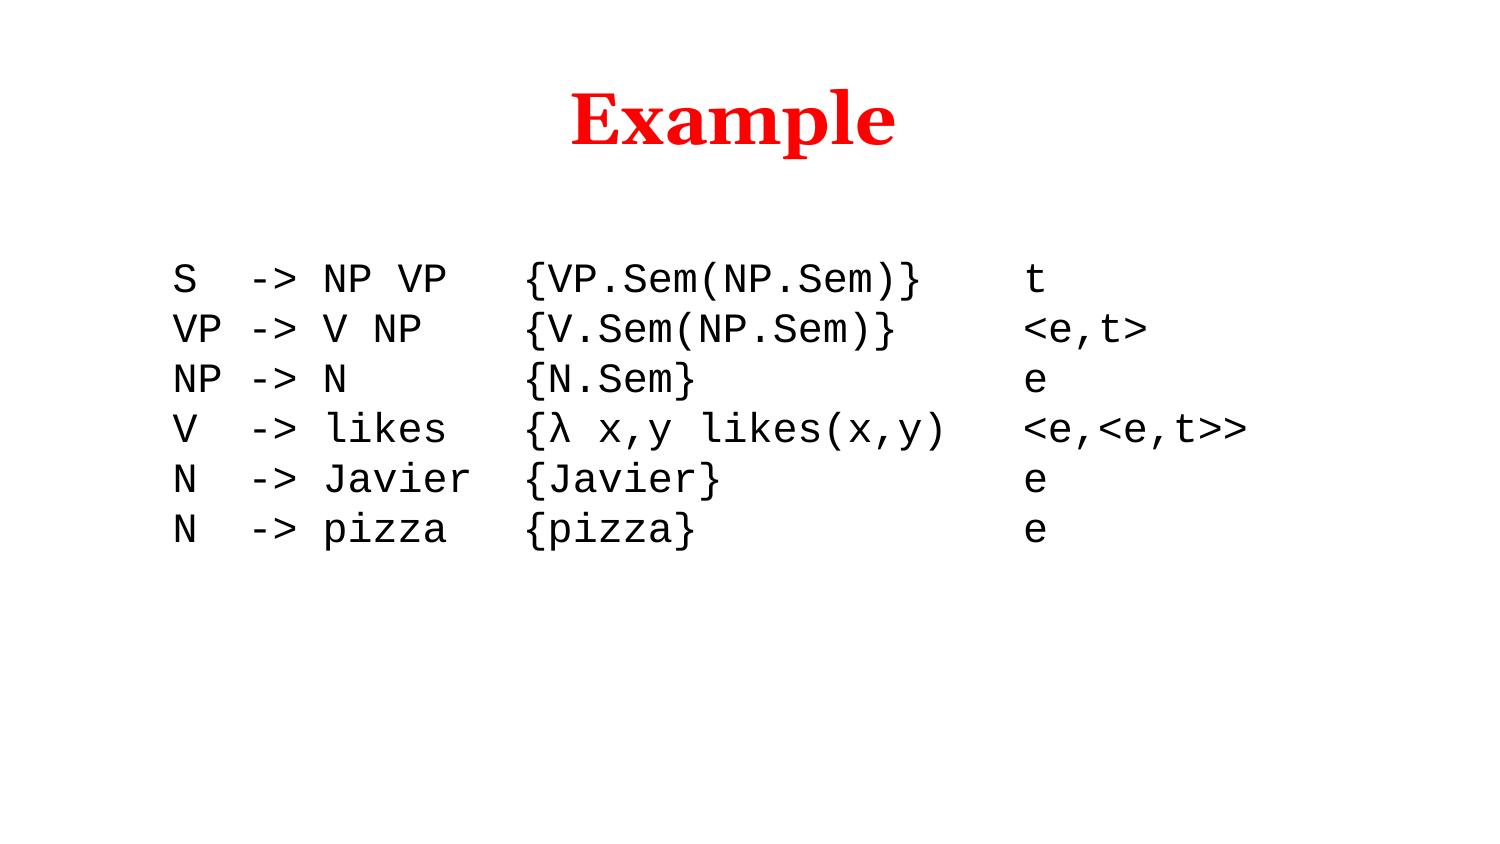

# Example
S  -> NP VP   {VP.Sem(NP.Sem)}    t
VP -> V NP    {V.Sem(NP.Sem)}     <e,t>
NP -> N       {N.Sem}             e
V  -> likes   {λ x,y likes(x,y)   <e,<e,t>>
N  -> Javier  {Javier}            e
N  -> pizza   {pizza}             e